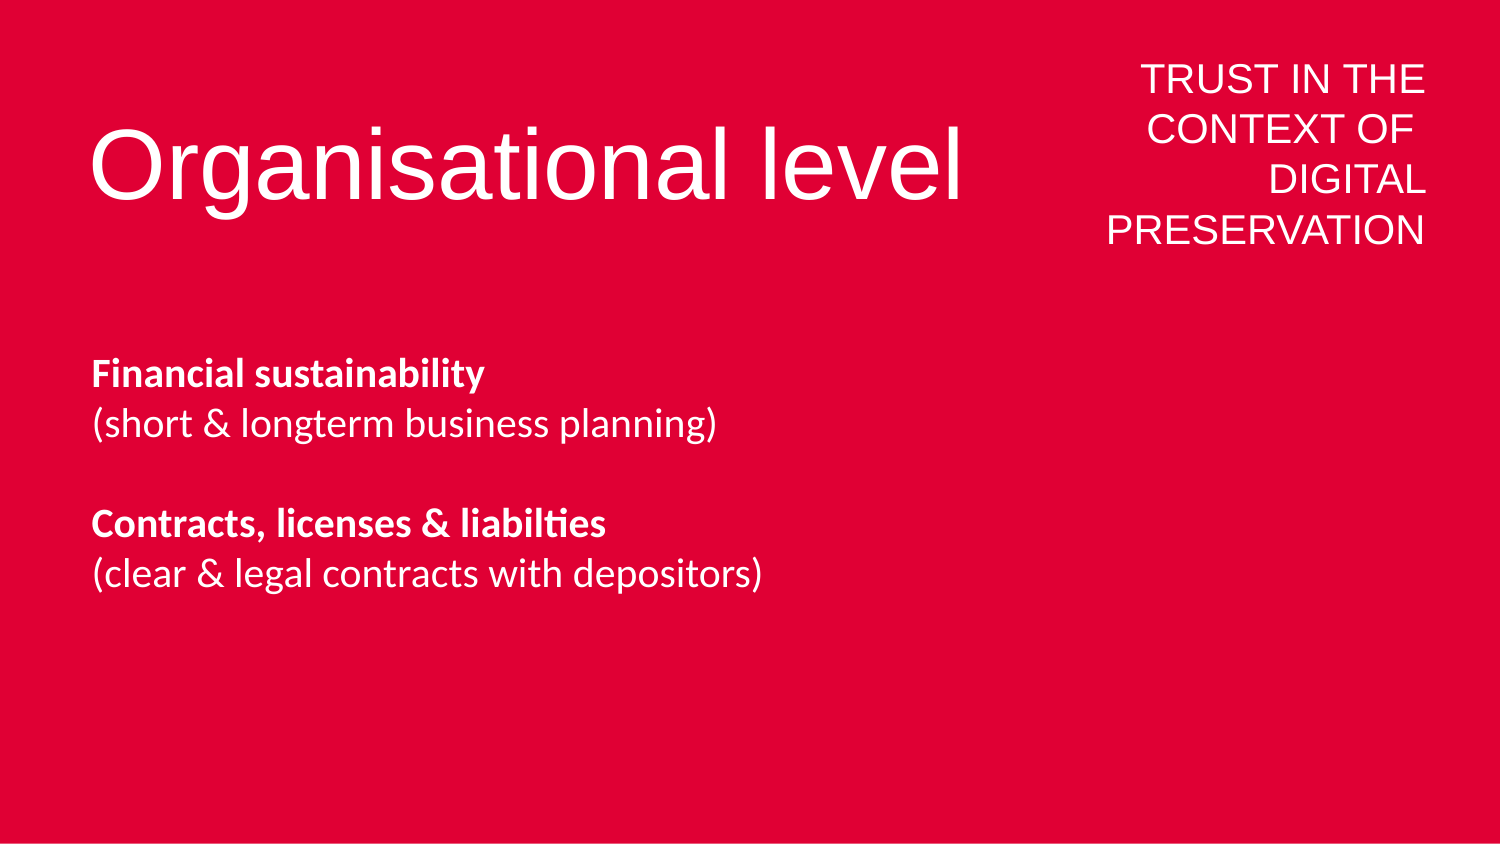

Organisational level
# TRUST IN THE CONTEXT OF DIGITAL PRESERVATION
Financial sustainability
(short & longterm business planning)

Contracts, licenses & liabilties
(clear & legal contracts with depositors)